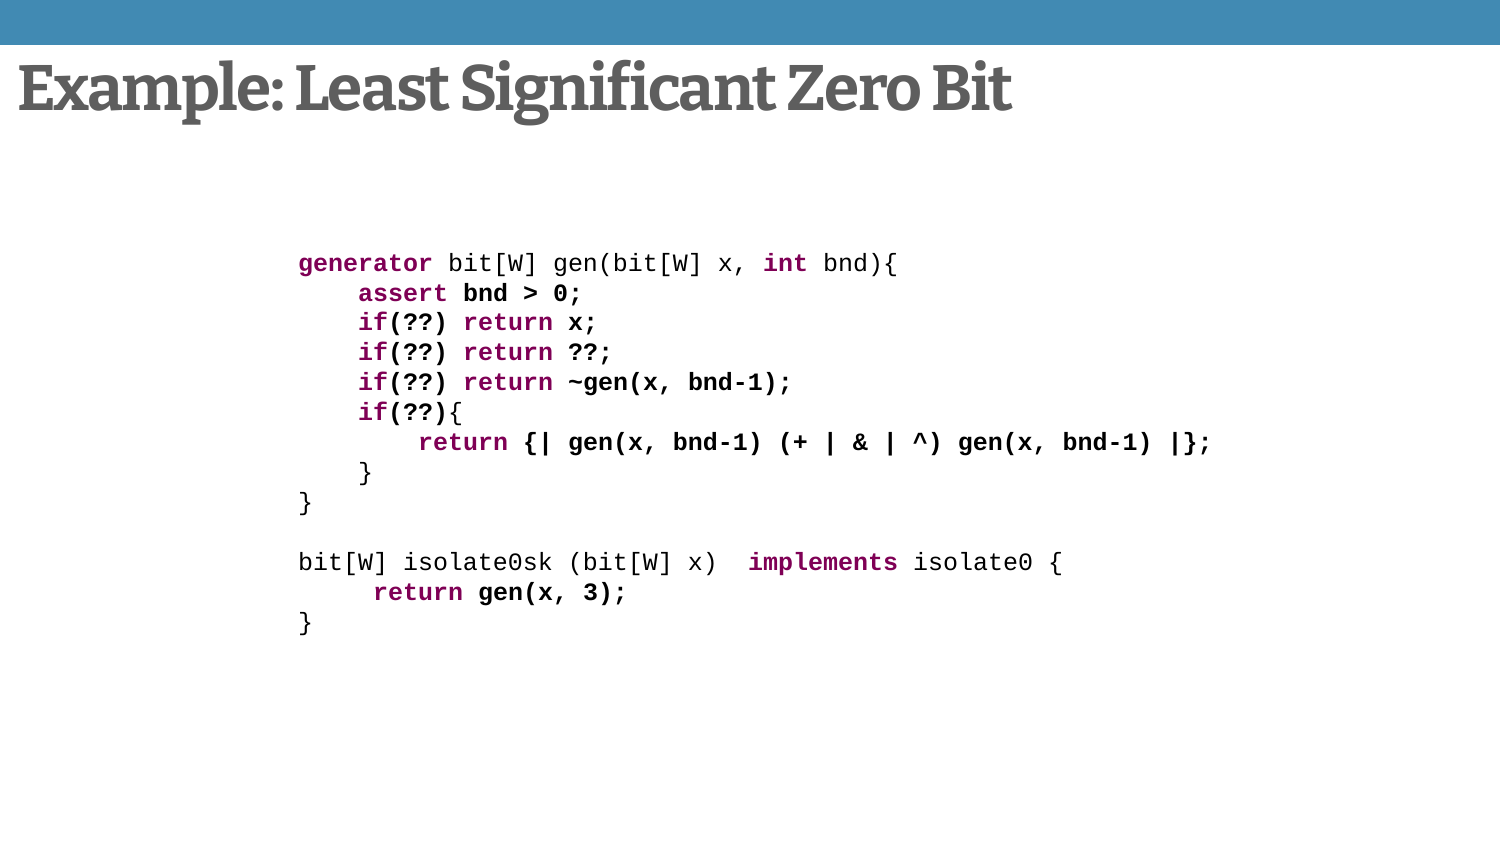

# Example: Least Significant Zero Bit
generator bit[W] gen(bit[W] x, int bnd){
    assert bnd > 0;
    if(??) return x;
    if(??) return ??;
    if(??) return ~gen(x, bnd-1);
    if(??){
        return {| gen(x, bnd-1) (+ | & | ^) gen(x, bnd-1) |};
    }
}

bit[W] isolate0sk (bit[W] x)  implements isolate0 {
     return gen(x, 3);
}